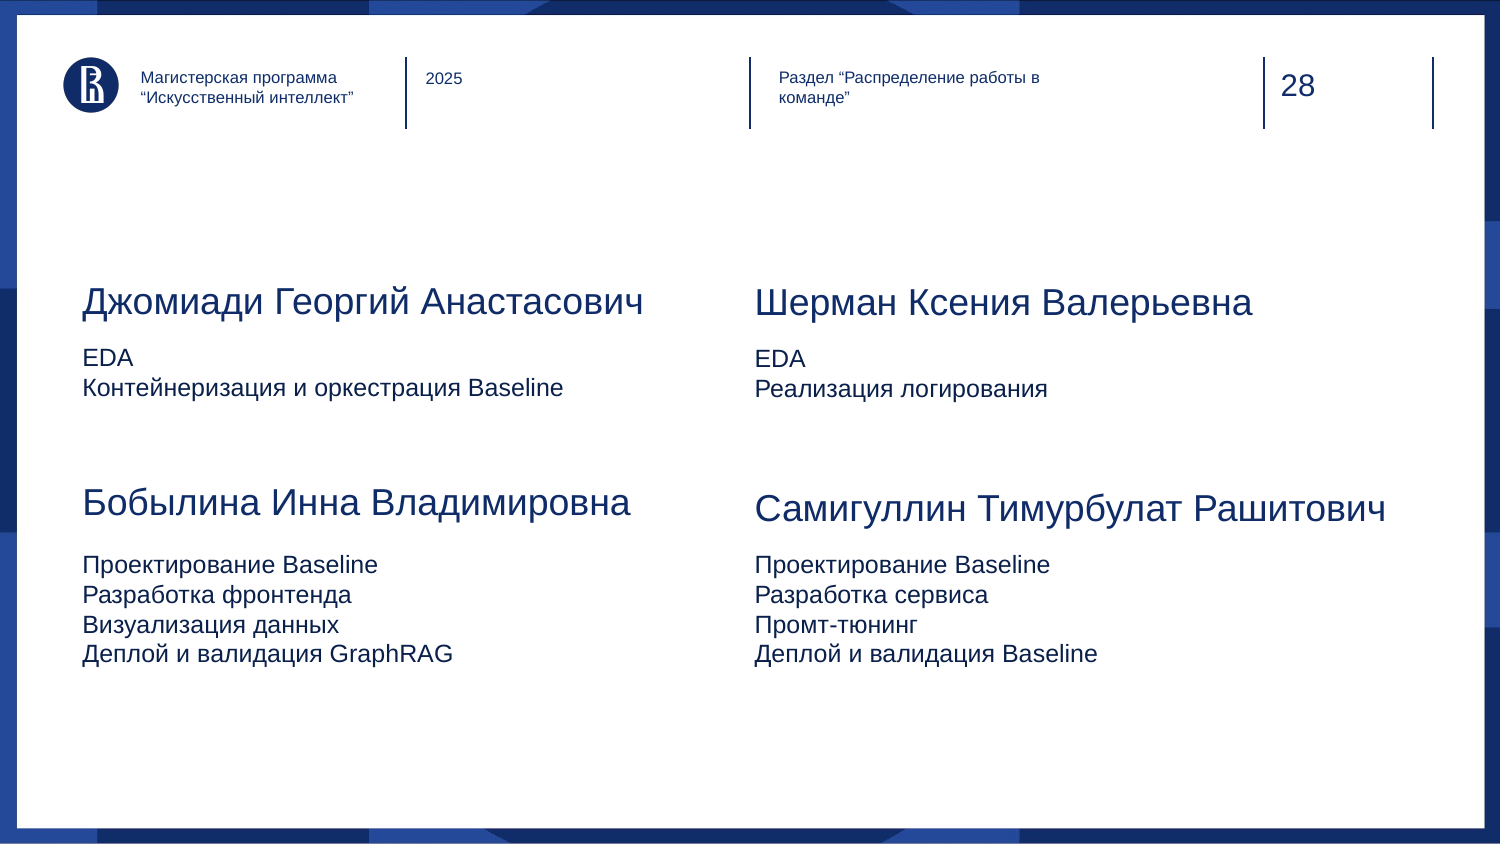

Раздел “Распределение работы в команде”
Магистерская программа
“Искусственный интеллект”
2025
# Джомиади Георгий Анастасович
Шерман Ксения Валерьевна
EDA
Контейнеризация и оркестрация Baseline
EDA
Реализация логирования
Бобылина Инна Владимировна
Самигуллин Тимурбулат Рашитович
Проектирование Baseline
Разработка фронтенда
Визуализация данных
Деплой и валидация GraphRAG
Проектирование Baseline
Разработка сервиса
Промт-тюнинг
Деплой и валидация Baseline